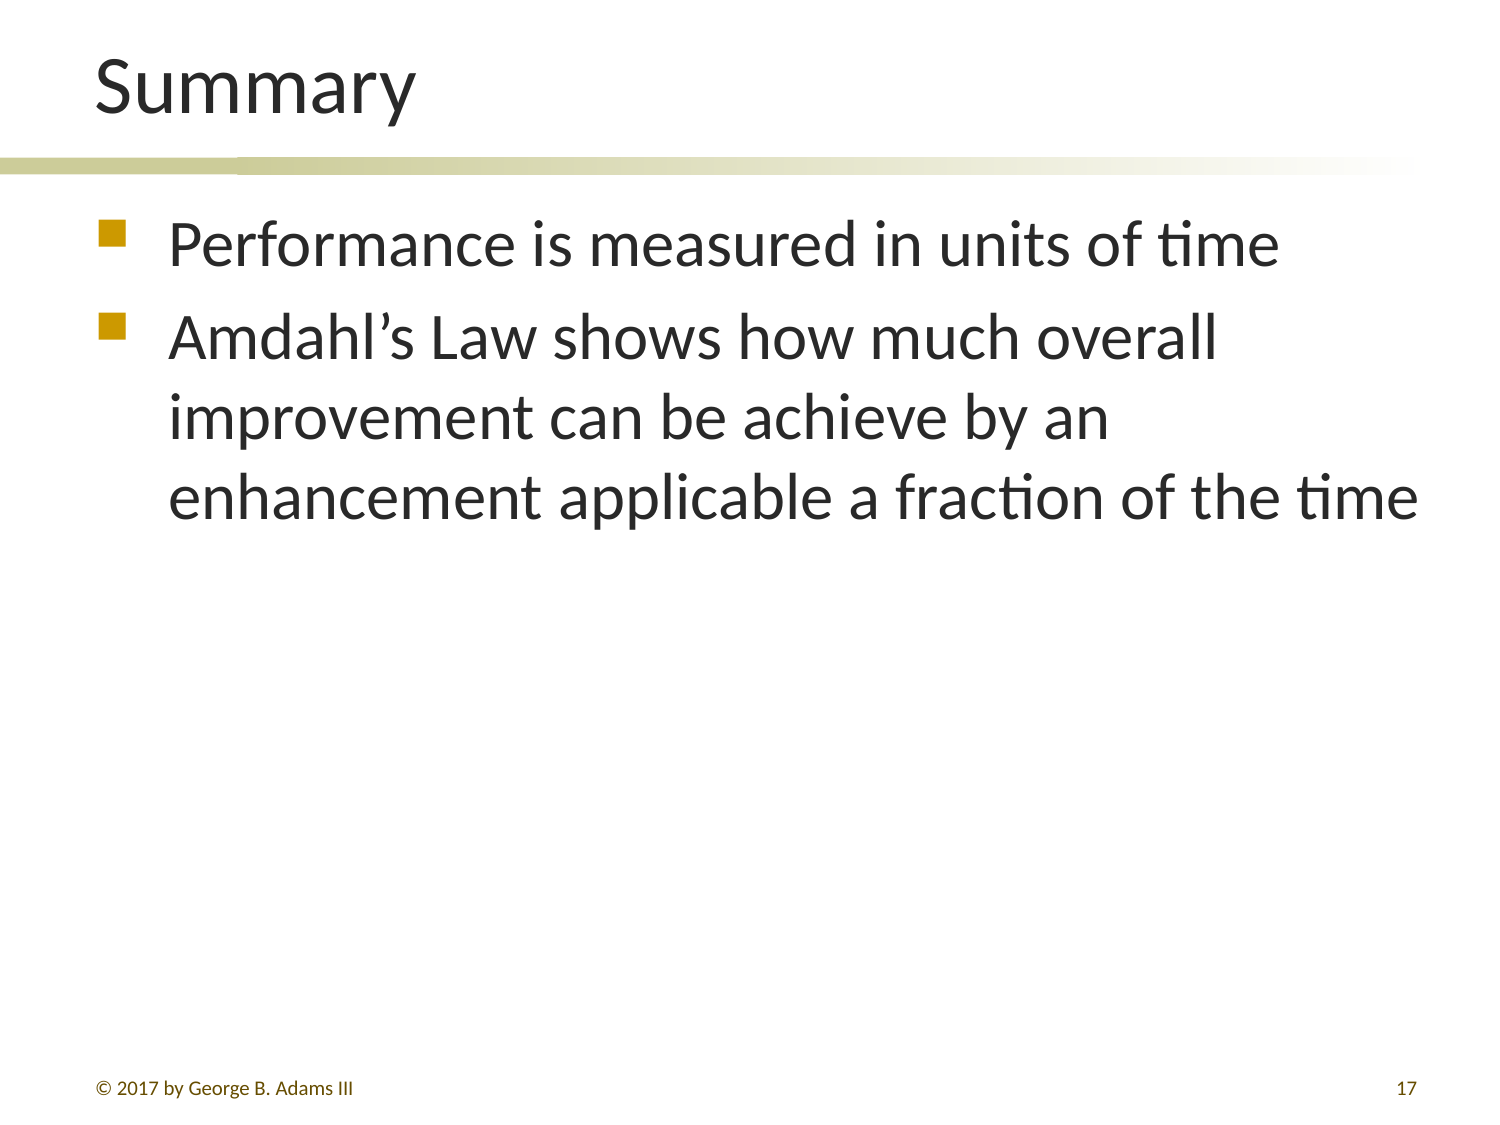

# Summary
Performance is measured in units of time
Amdahl’s Law shows how much overall improvement can be achieve by an enhancement applicable a fraction of the time

© 2017 by George B. Adams III
17